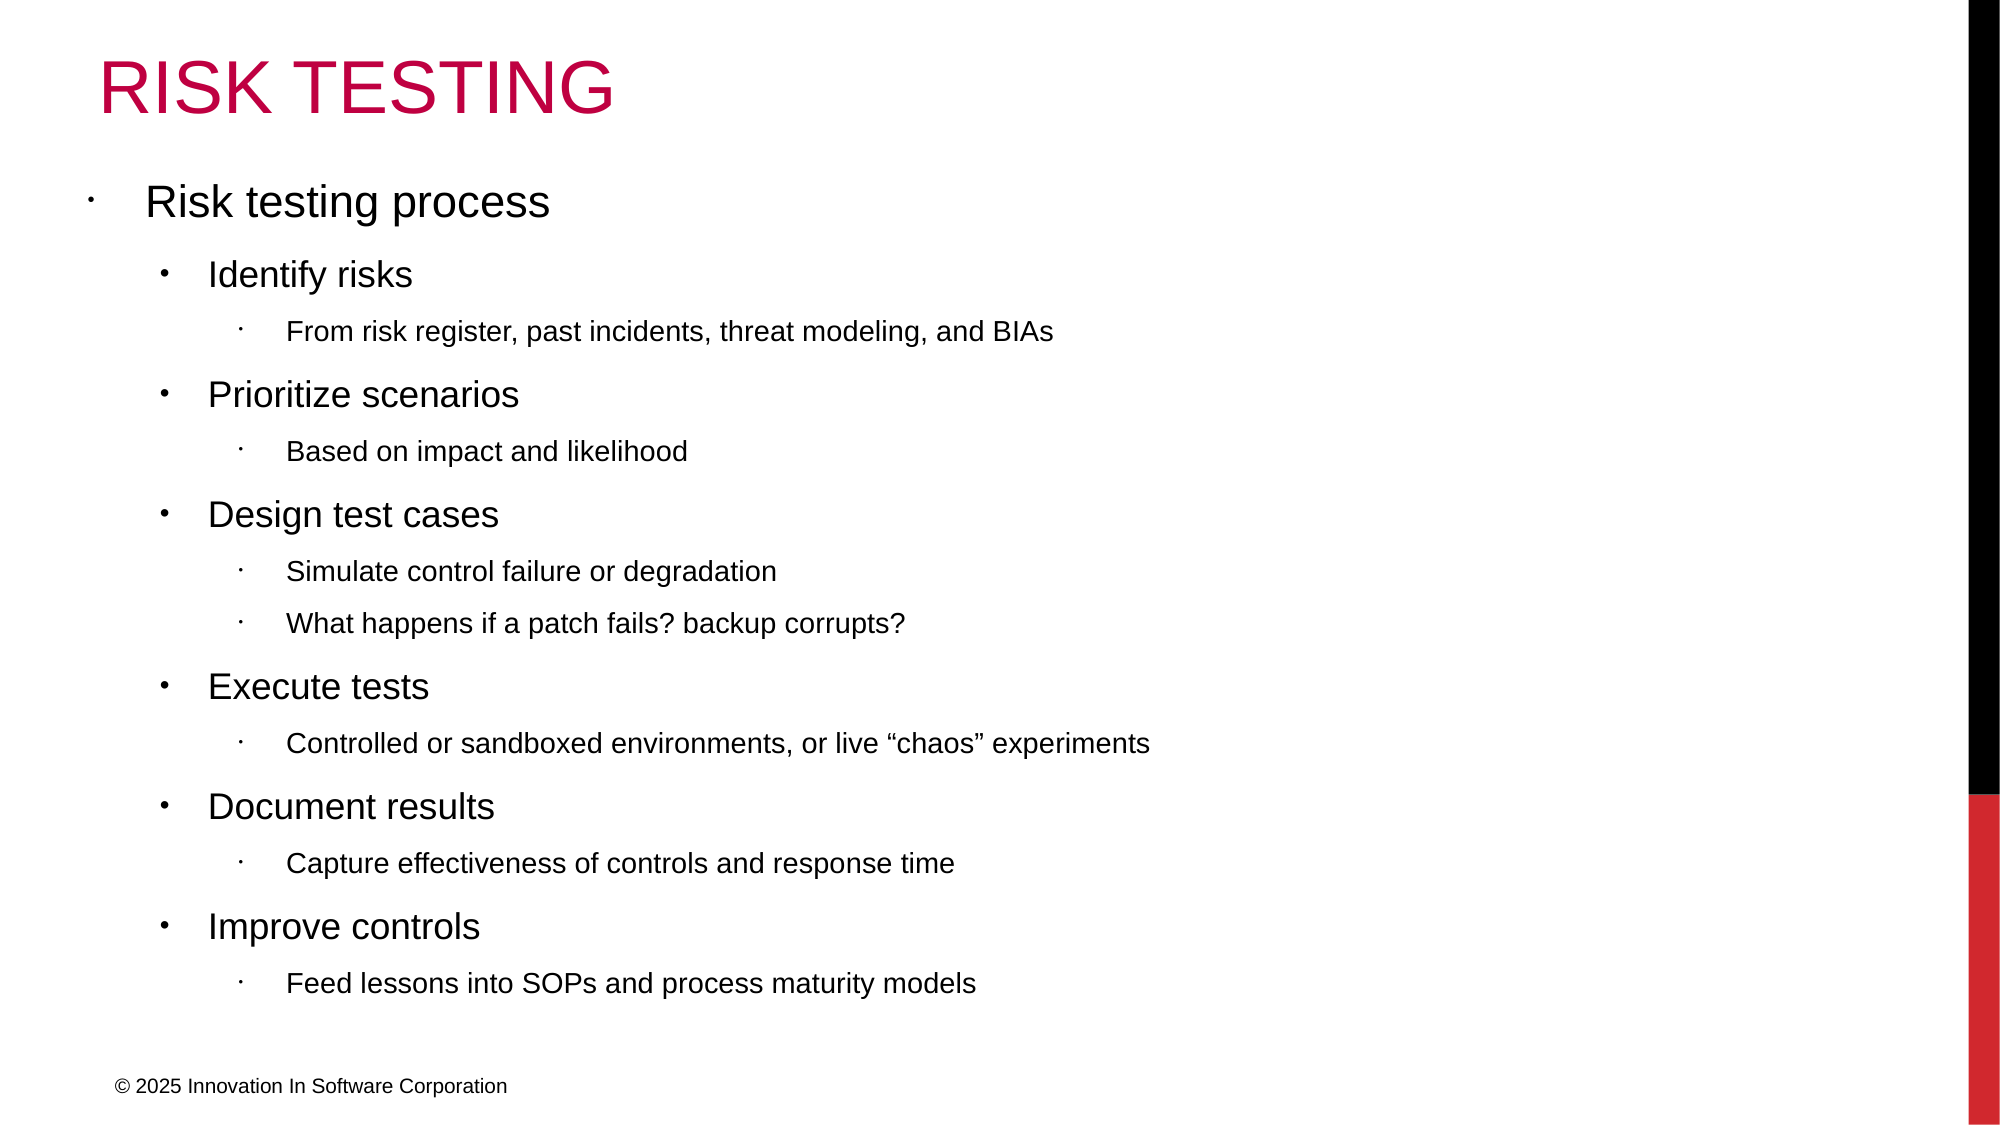

# Risk testing
Risk testing process
Identify risks
From risk register, past incidents, threat modeling, and BIAs
Prioritize scenarios
Based on impact and likelihood
Design test cases
Simulate control failure or degradation
What happens if a patch fails? backup corrupts?
Execute tests
Controlled or sandboxed environments, or live “chaos” experiments
Document results
Capture effectiveness of controls and response time
Improve controls
Feed lessons into SOPs and process maturity models
© 2025 Innovation In Software Corporation